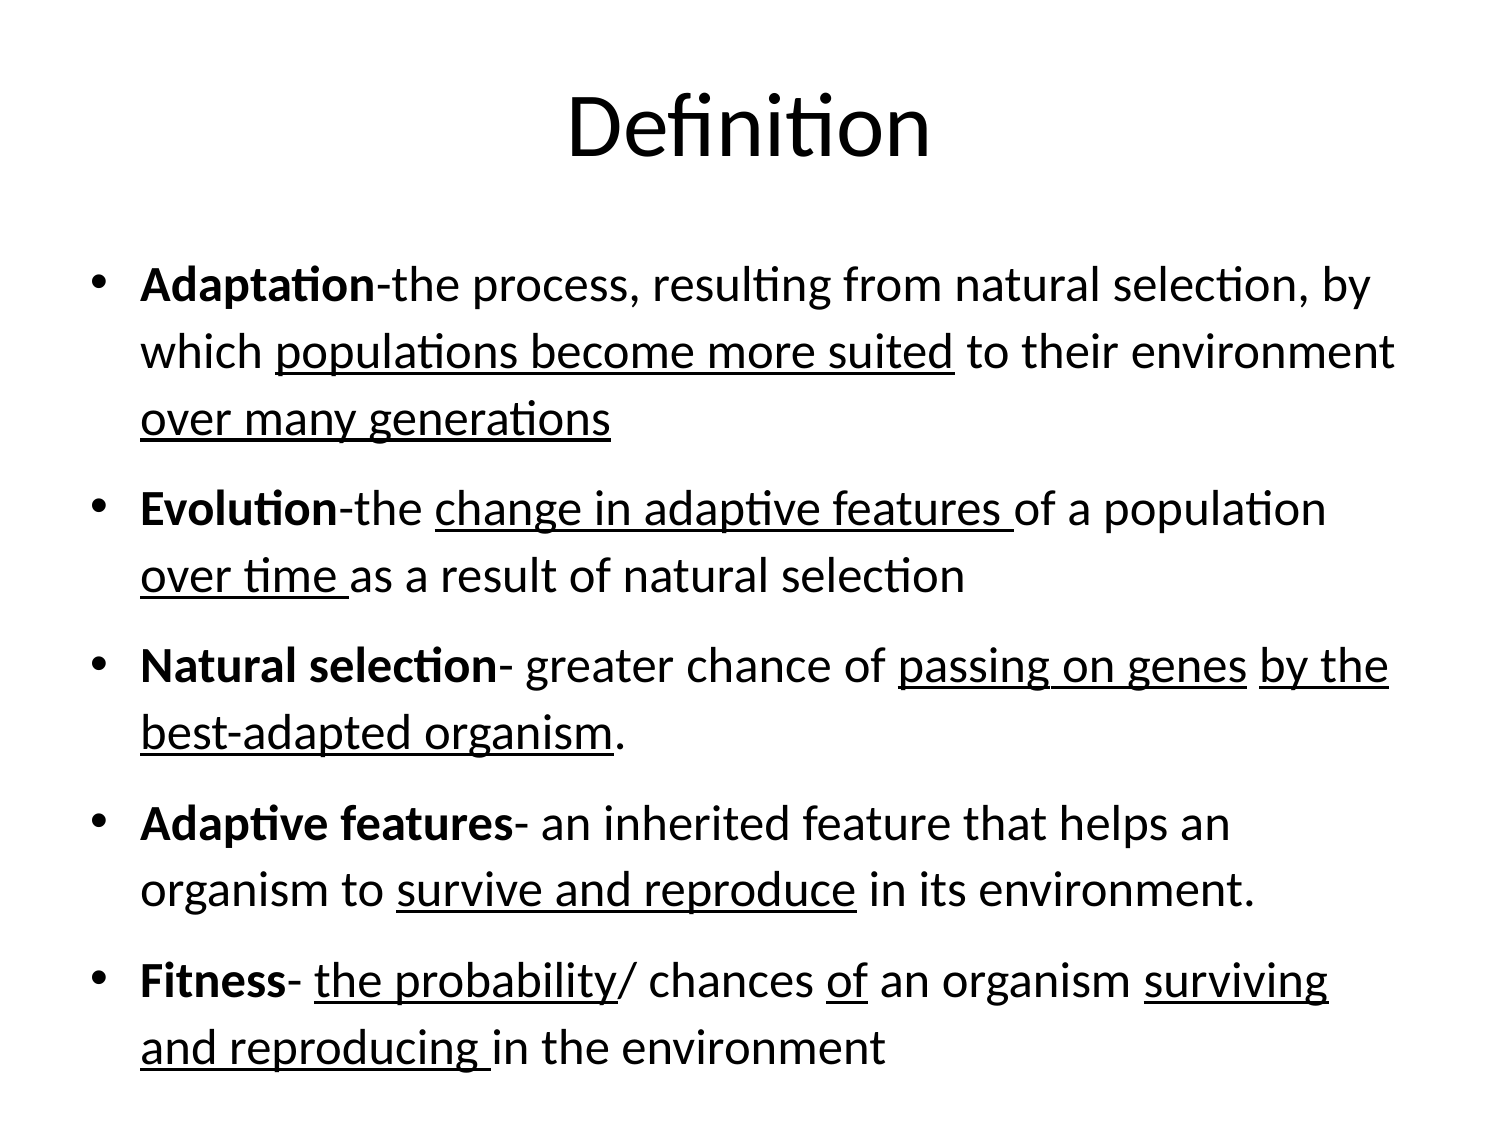

# Definition
Adaptation-the process, resulting from natural selection, by which populations become more suited to their environment over many generations
Evolution-the change in adaptive features of a population over time as a result of natural selection
Natural selection- greater chance of passing on genes by the best-adapted organism.
Adaptive features- an inherited feature that helps an organism to survive and reproduce in its environment.
Fitness- the probability/ chances of an organism surviving and reproducing in the environment